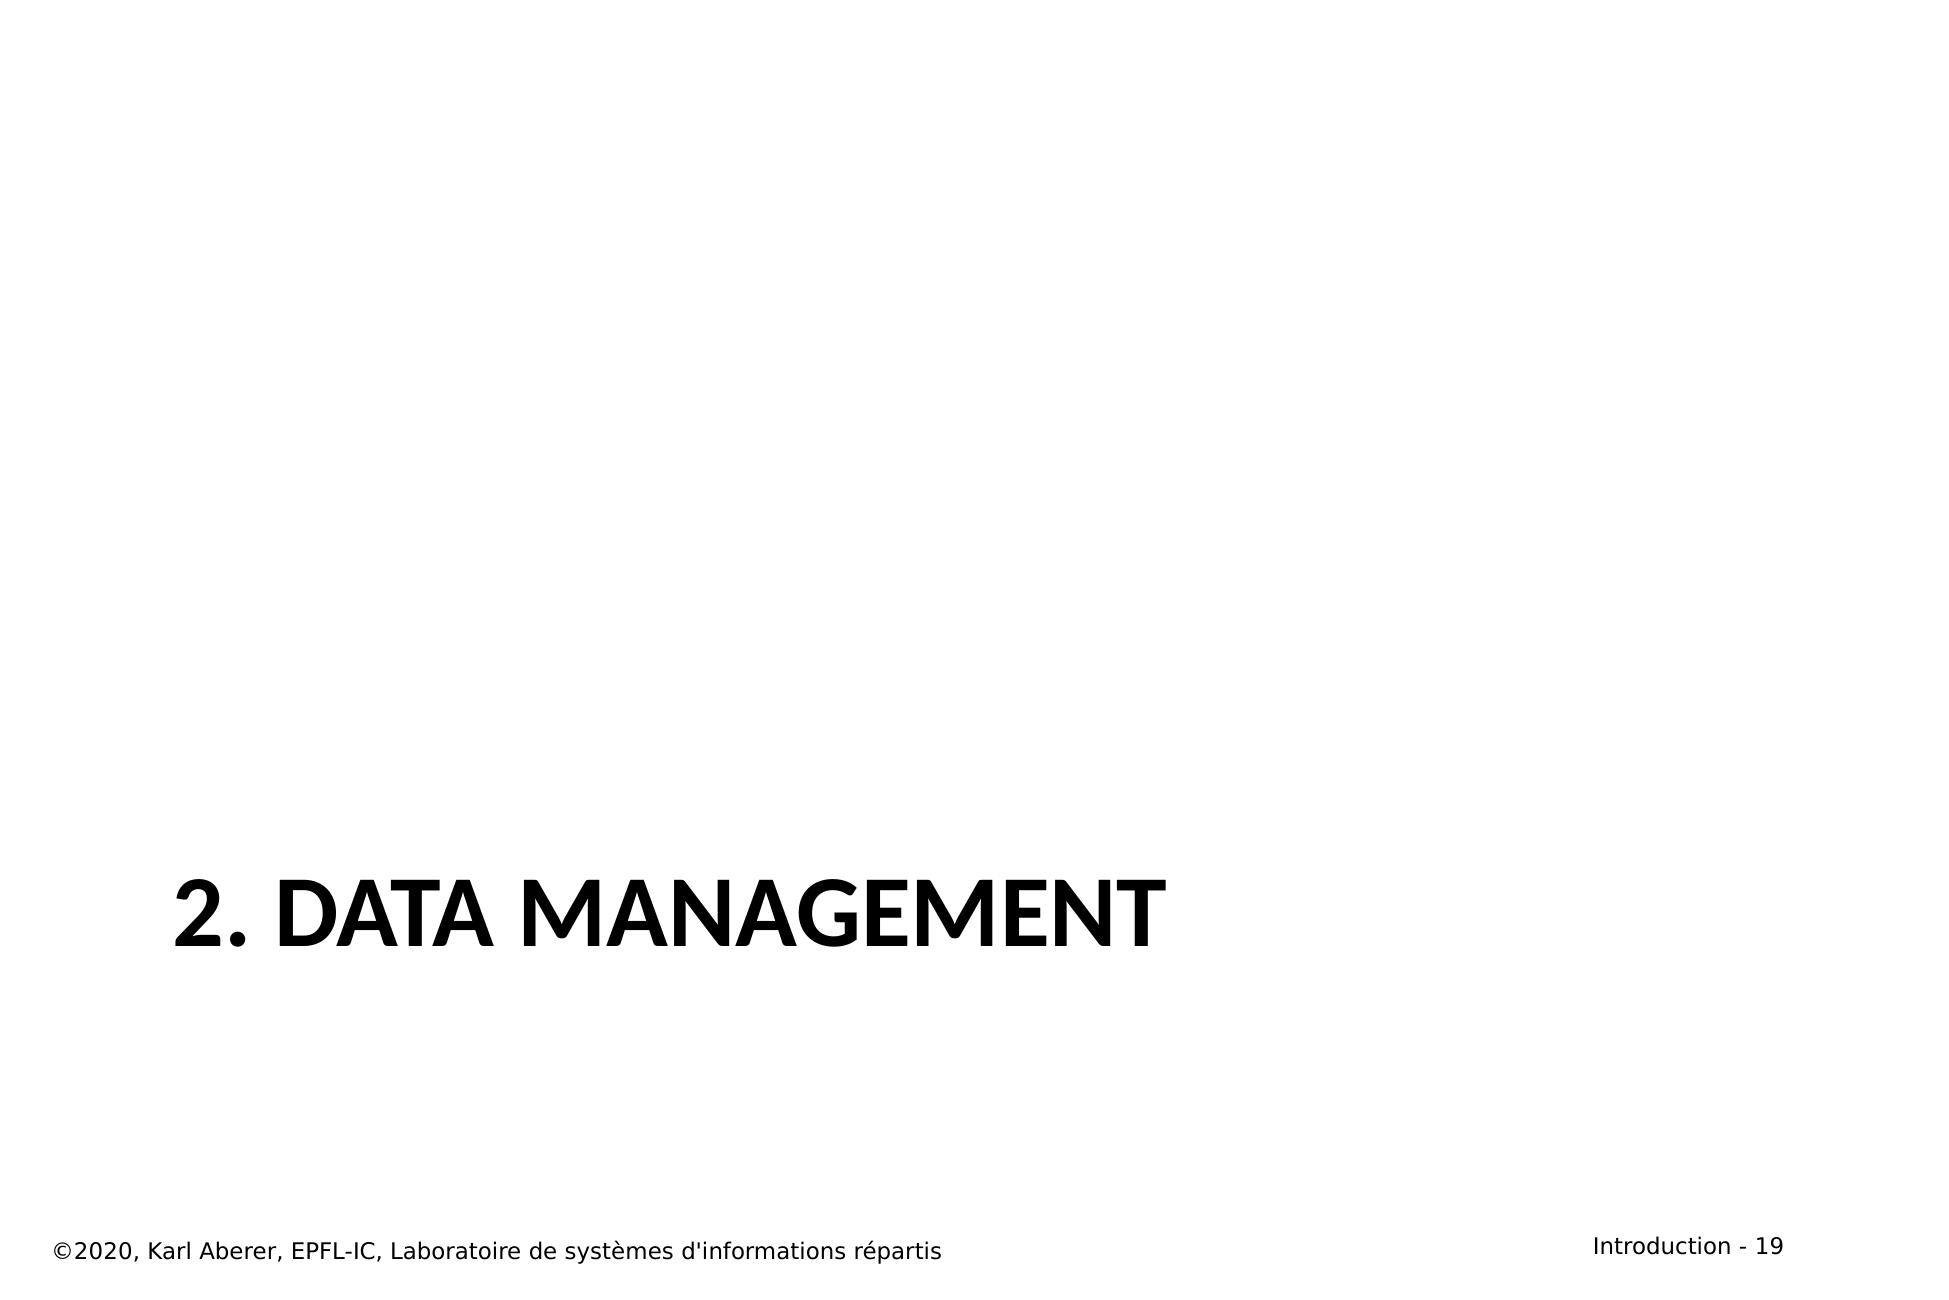

# 2. Data Management
©2020, Karl Aberer, EPFL-IC, Laboratoire de systèmes d'informations répartis